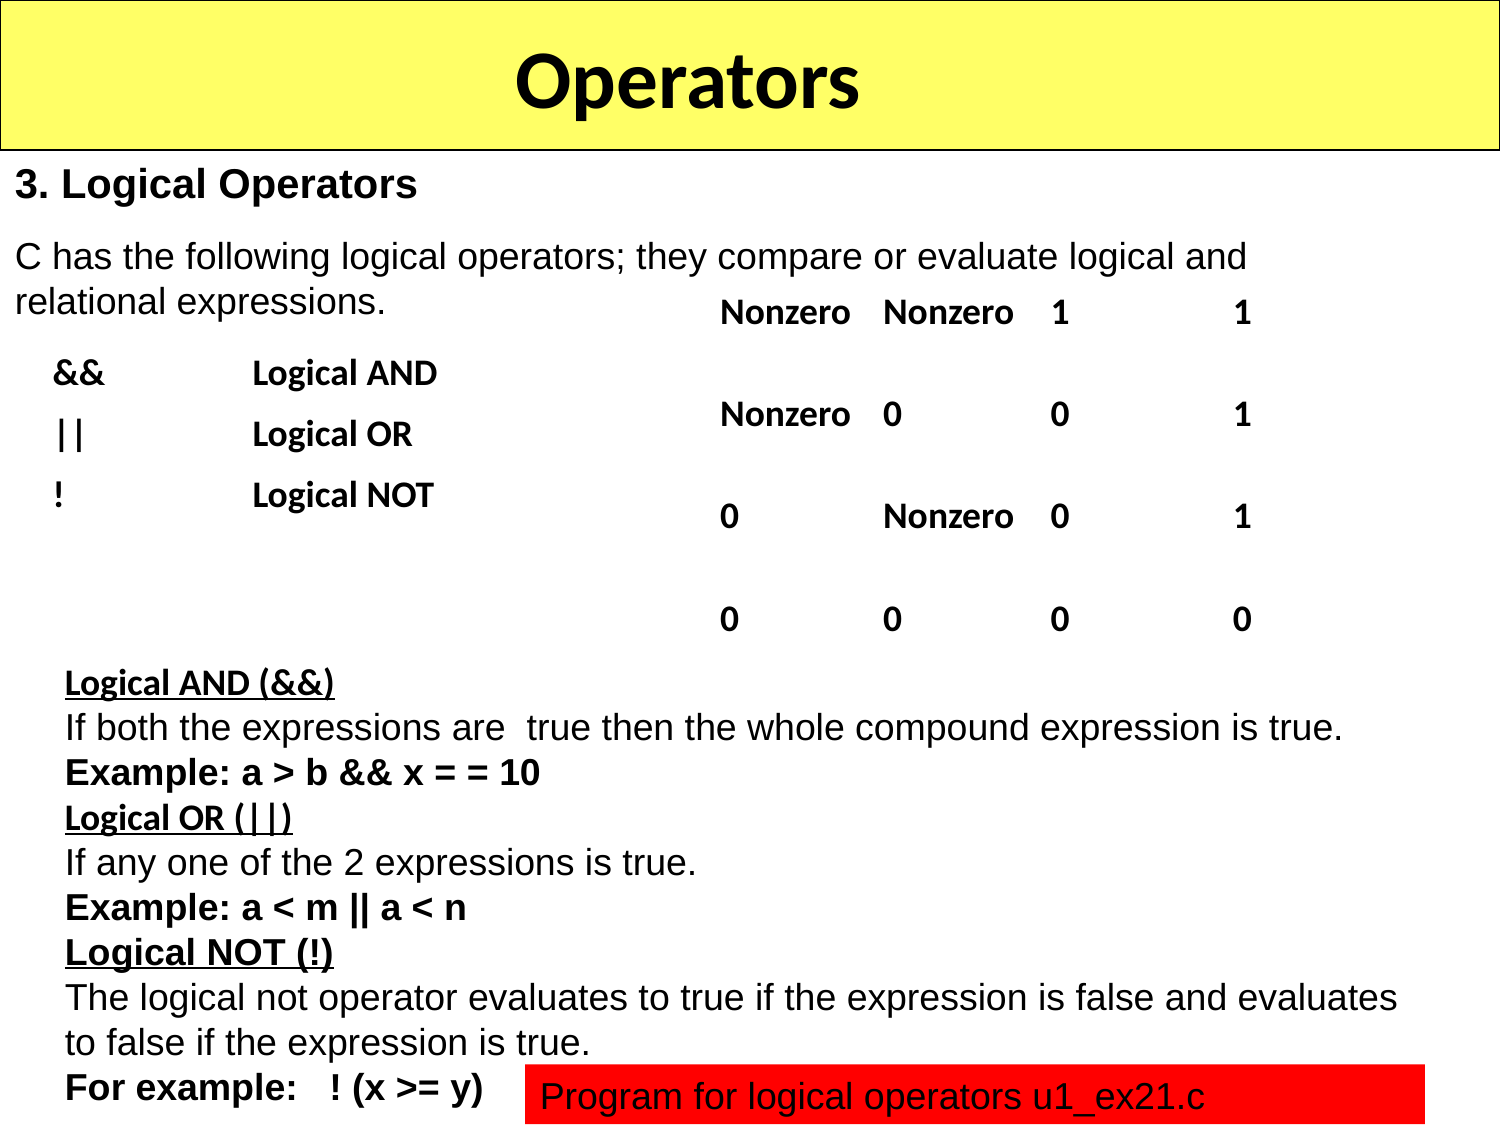

Operators
3. Logical Operators
C has the following logical operators; they compare or evaluate logical and
relational expressions.
| Nonzero | Nonzero | 1 | 1 |
| --- | --- | --- | --- |
| Nonzero | 0 | 0 | 1 |
| 0 | Nonzero | 0 | 1 |
| 0 | 0 | 0 | 0 |
| && | Logical AND |
| --- | --- |
| || | Logical OR |
| ! | Logical NOT |
Logical AND (&&)
If both the expressions are  true then the whole compound expression is true.	Example: a > b && x = = 10
Logical OR (||)
If any one of the 2 expressions is true.
Example: a < m || a < n
Logical NOT (!)
The logical not operator evaluates to true if the expression is false and evaluates to false if the expression is true.
For example:   ! (x >= y)
Program for logical operators u1_ex21.c